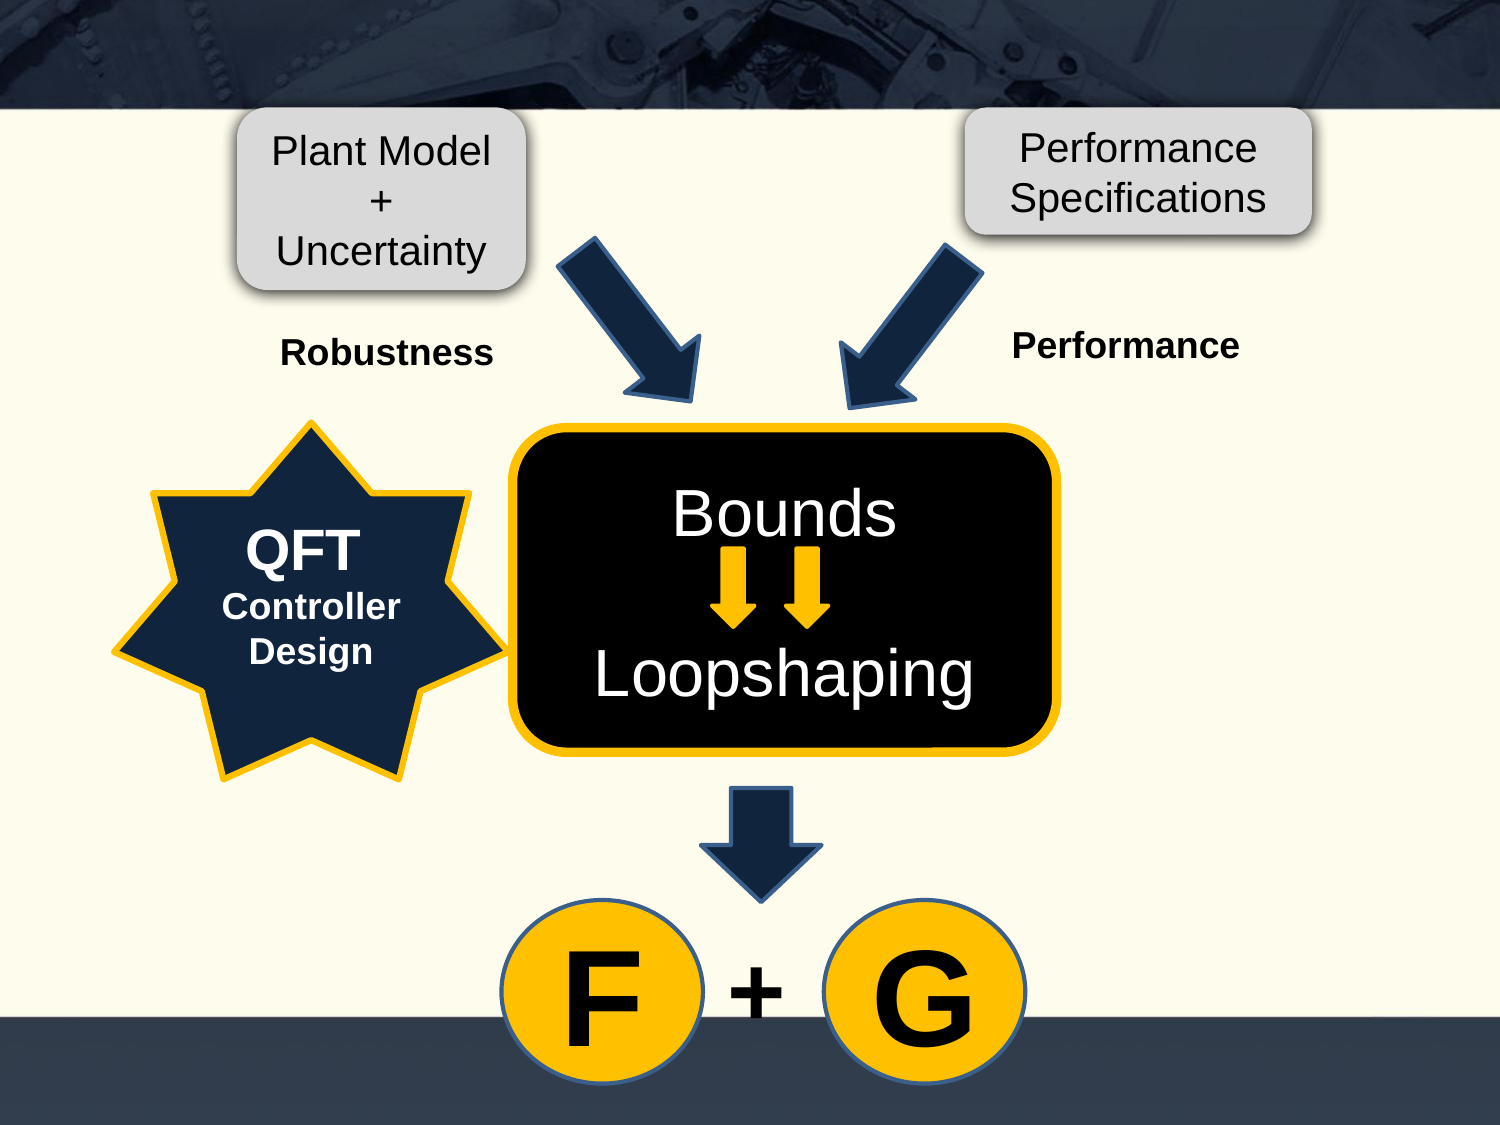

Plant Model
+
Uncertainty
Performance
Specifications

Performance
Robustness
QFT
Controller
Design
Bounds

Loopshaping

F
G
+